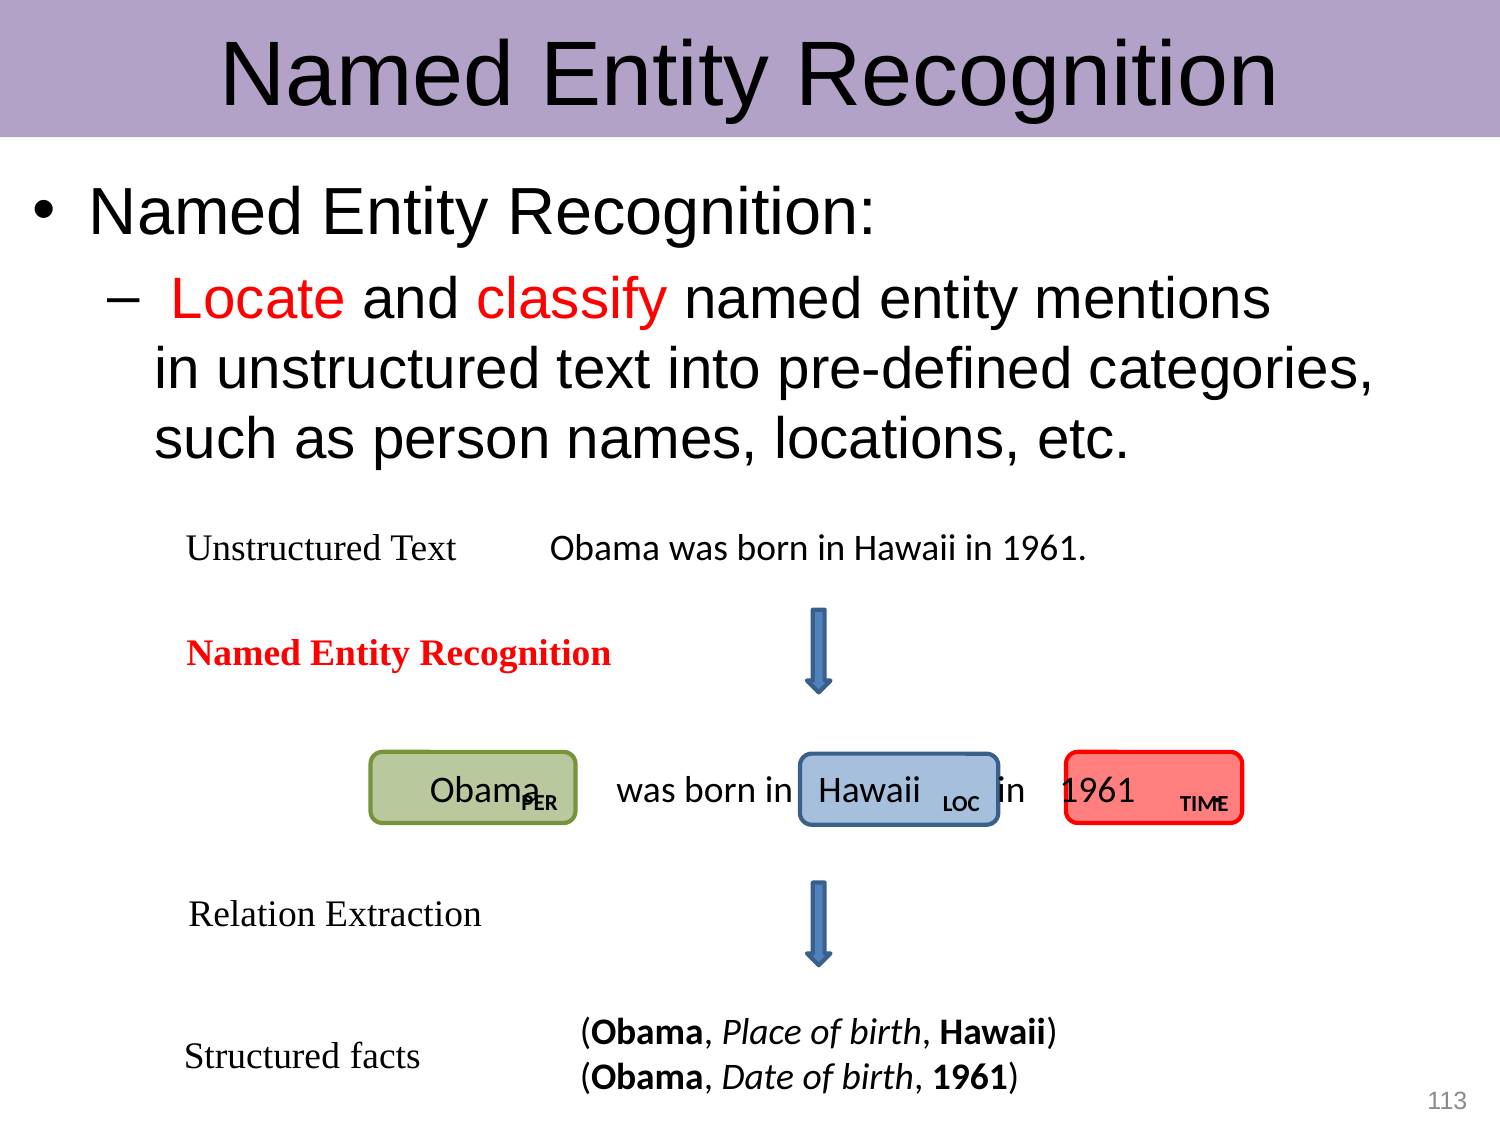

# Named Entity Recognition
Named Entity Recognition:
 Locate and classify named entity mentions in unstructured text into pre-defined categories, such as person names, locations, etc.
Unstructured Text
Obama was born in Hawaii in 1961.

Named Entity Recognition

Obama         was born in   Hawaii         in    1961         .
PER
TIME
LOC
Relation Extraction

(Obama, Place of birth, Hawaii)
(Obama, Date of birth, 1961)
Structured facts
113